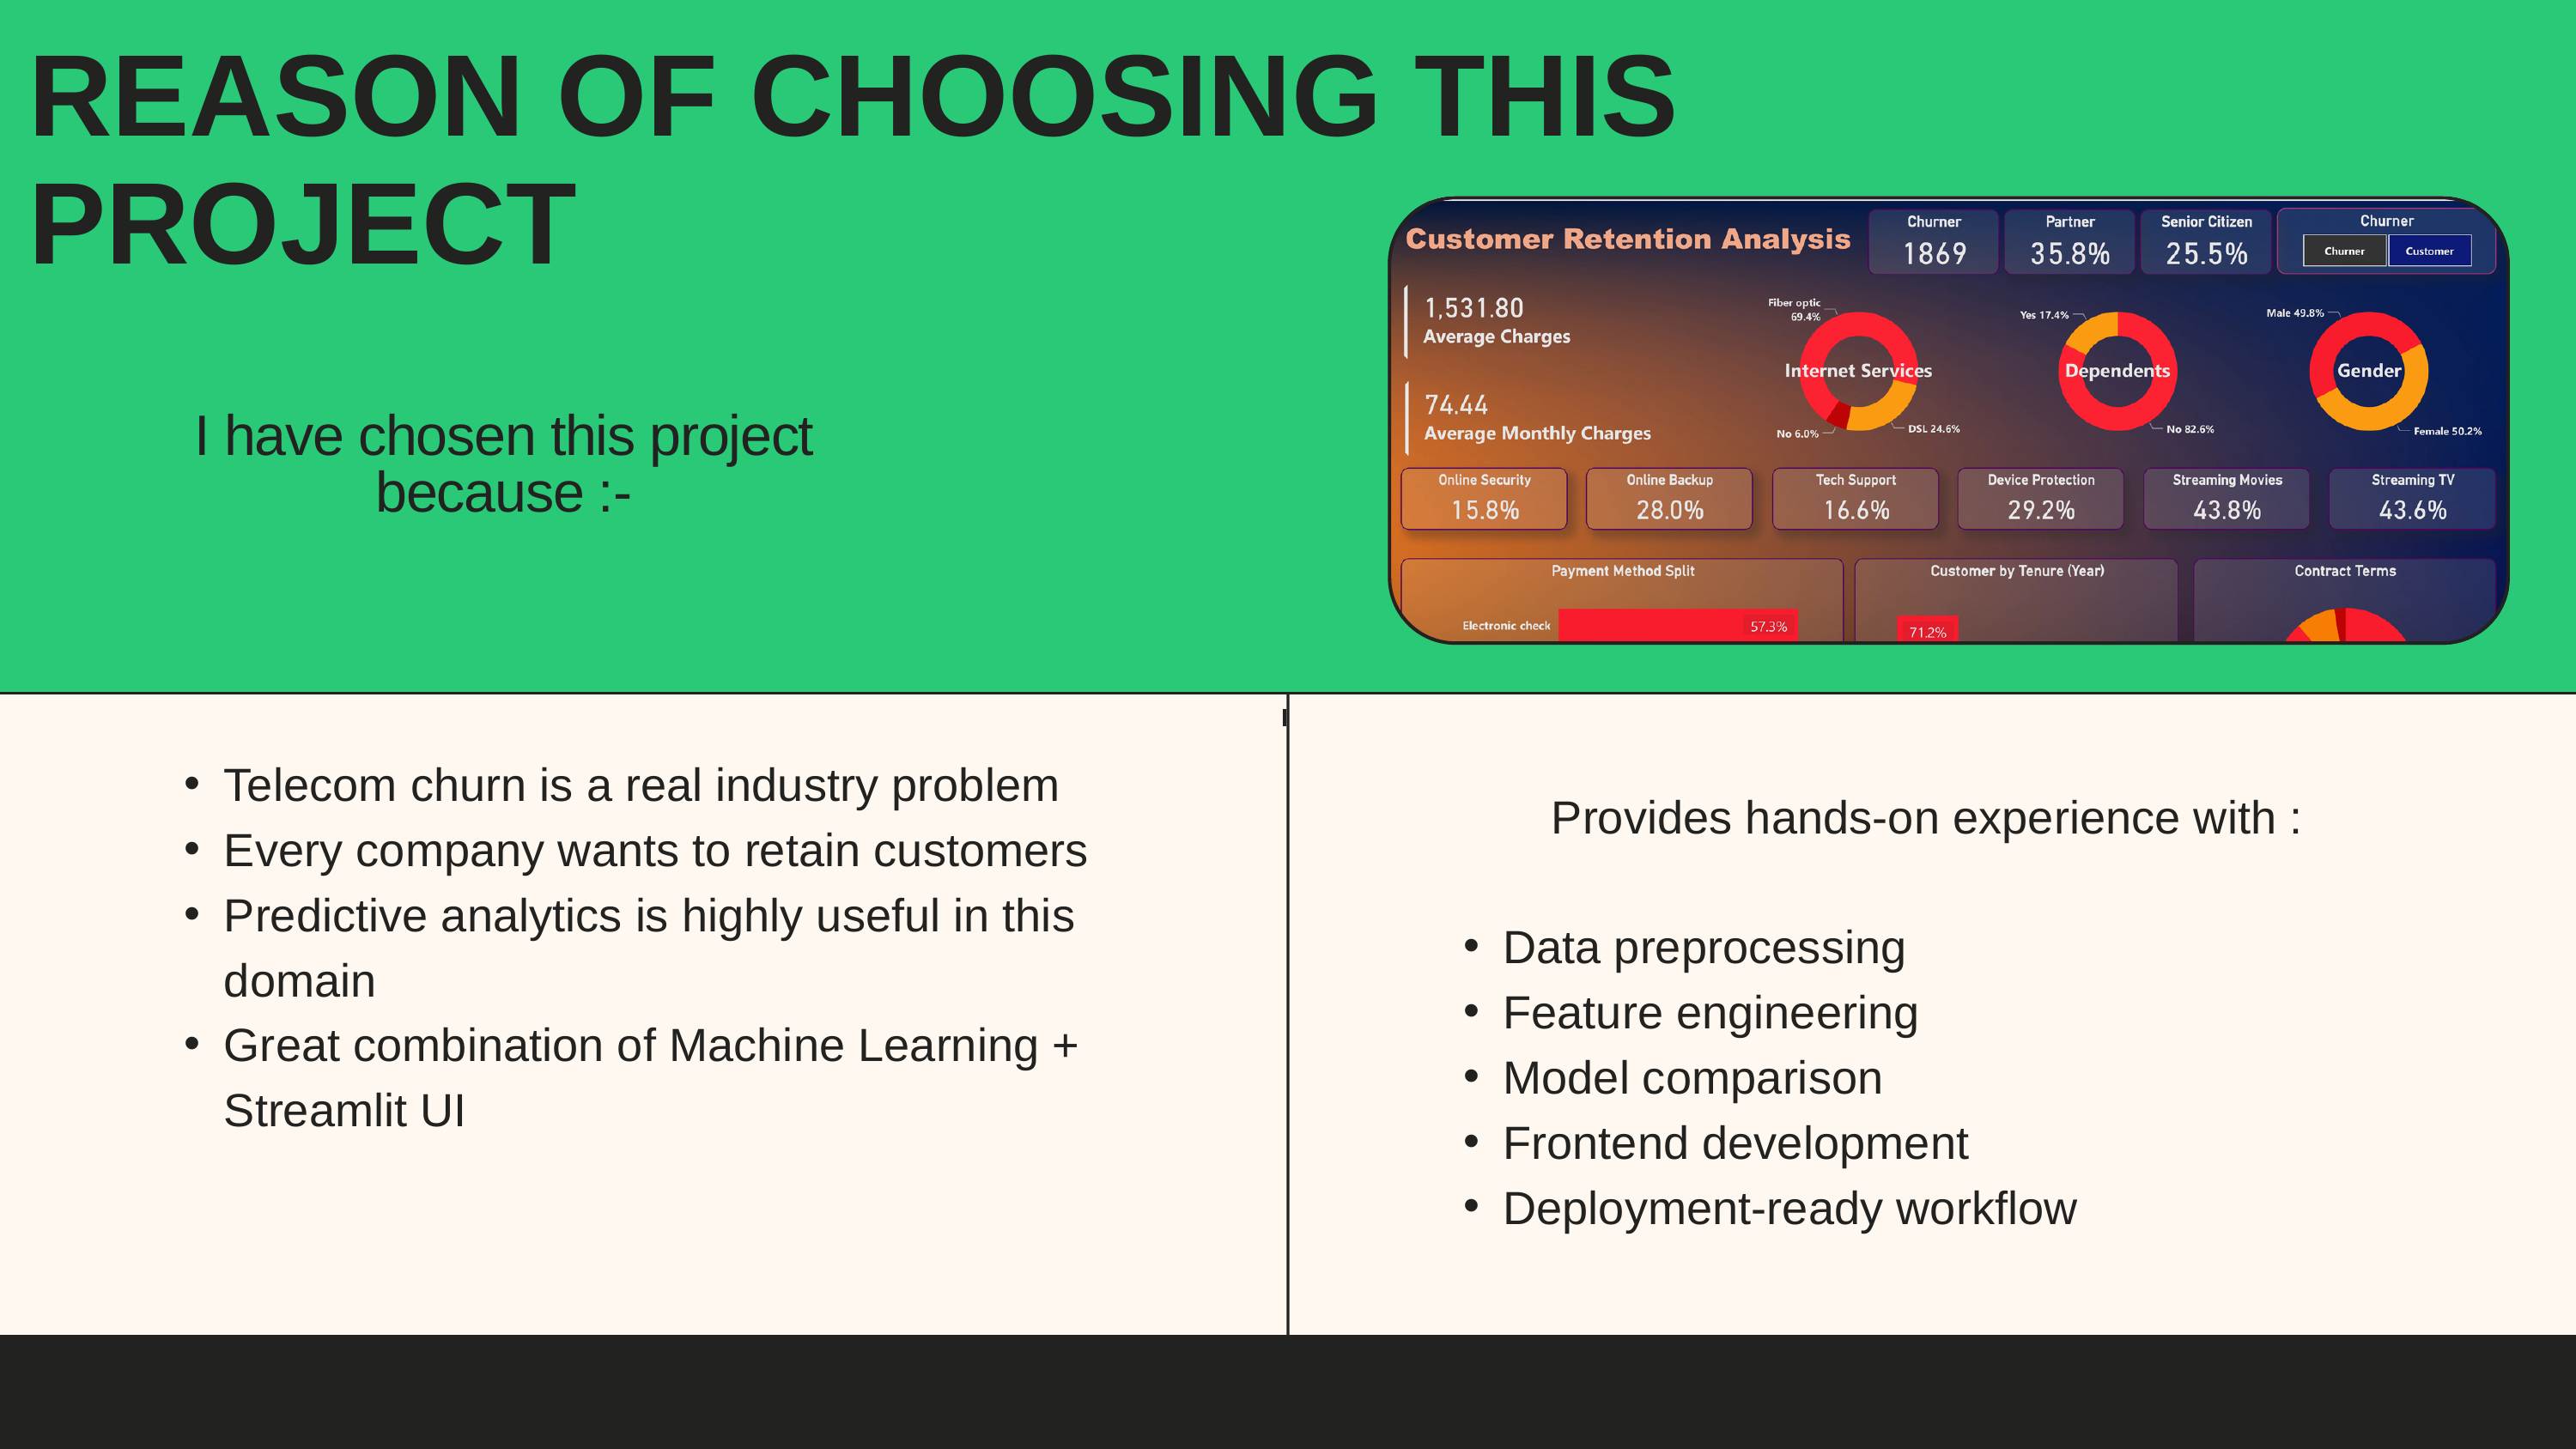

REASON OF CHOOSING THIS PROJECT

I have chosen this project because :-

I
Telecom churn is a real industry problem
Every company wants to retain customers
Predictive analytics is highly useful in this domain
Great combination of Machine Learning + Streamlit UI
Provides hands-on experience with :

Data preprocessing
Feature engineering
Model comparison
Frontend development
Deployment-ready workflow